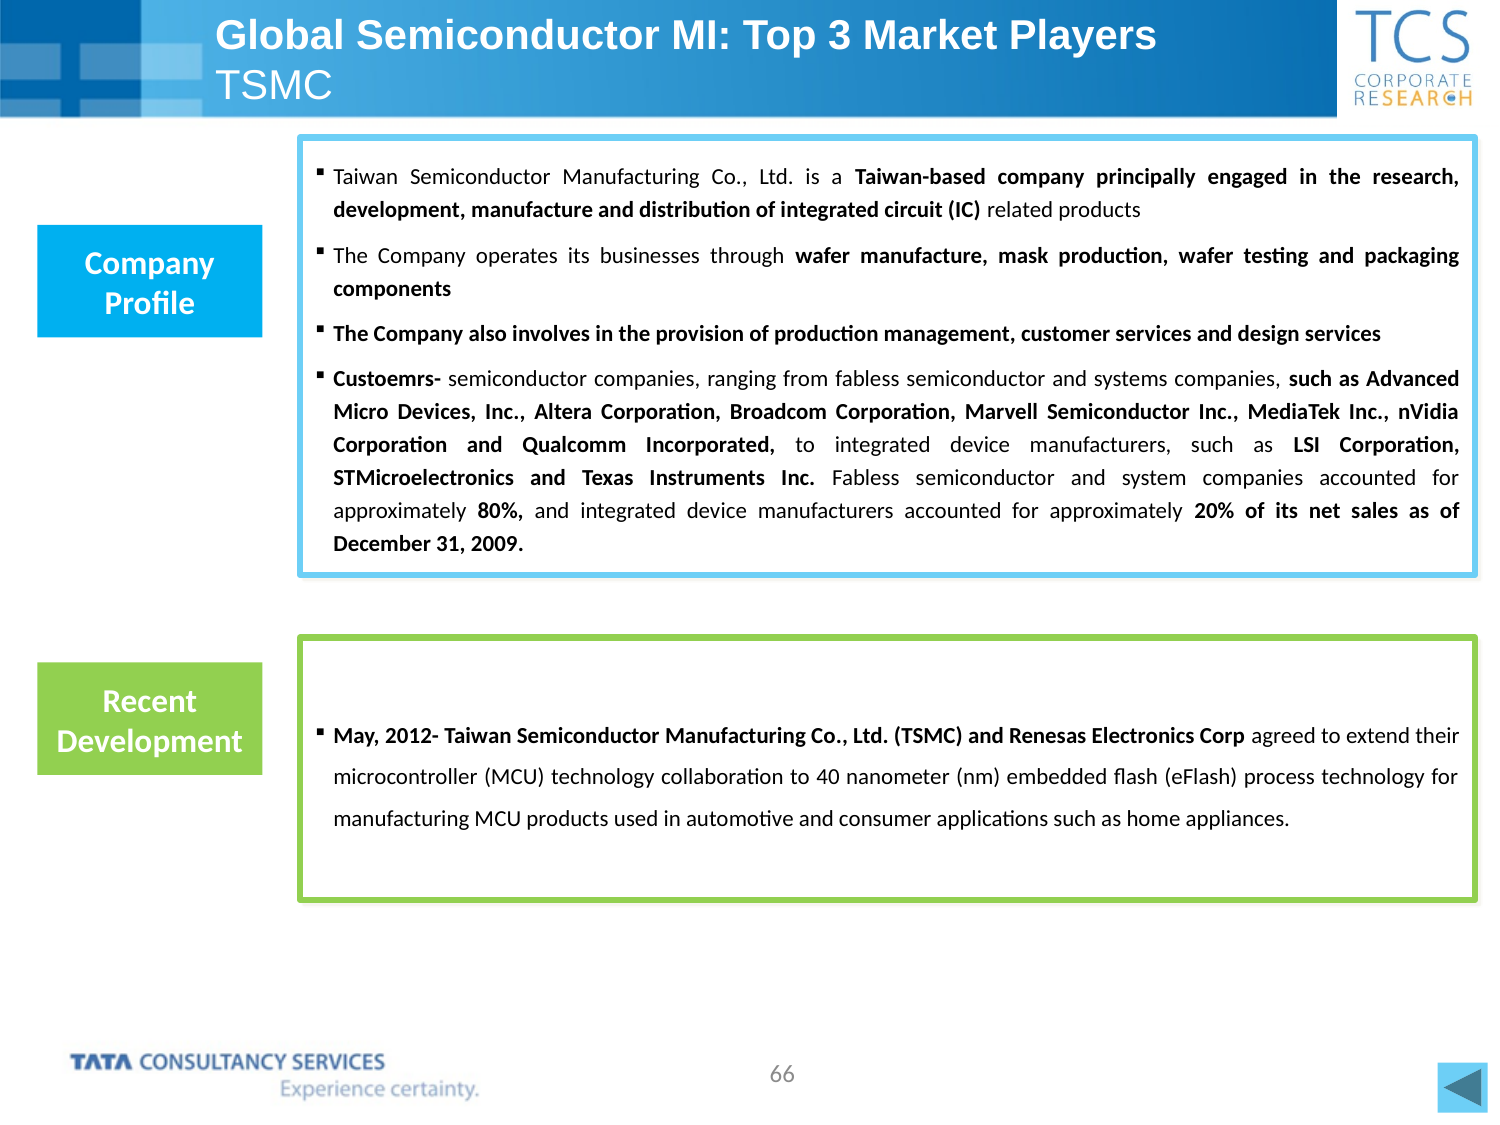

# Global Semiconductor MI: Top 3 Market Players TSMC
Taiwan Semiconductor Manufacturing Co., Ltd. is a Taiwan-based company principally engaged in the research, development, manufacture and distribution of integrated circuit (IC) related products
The Company operates its businesses through wafer manufacture, mask production, wafer testing and packaging components
The Company also involves in the provision of production management, customer services and design services
Custoemrs- semiconductor companies, ranging from fabless semiconductor and systems companies, such as Advanced Micro Devices, Inc., Altera Corporation, Broadcom Corporation, Marvell Semiconductor Inc., MediaTek Inc., nVidia Corporation and Qualcomm Incorporated, to integrated device manufacturers, such as LSI Corporation, STMicroelectronics and Texas Instruments Inc. Fabless semiconductor and system companies accounted for approximately 80%, and integrated device manufacturers accounted for approximately 20% of its net sales as of December 31, 2009.
Company Profile
May, 2012- Taiwan Semiconductor Manufacturing Co., Ltd. (TSMC) and Renesas Electronics Corp agreed to extend their microcontroller (MCU) technology collaboration to 40 nanometer (nm) embedded flash (eFlash) process technology for manufacturing MCU products used in automotive and consumer applications such as home appliances.
Recent Development
66